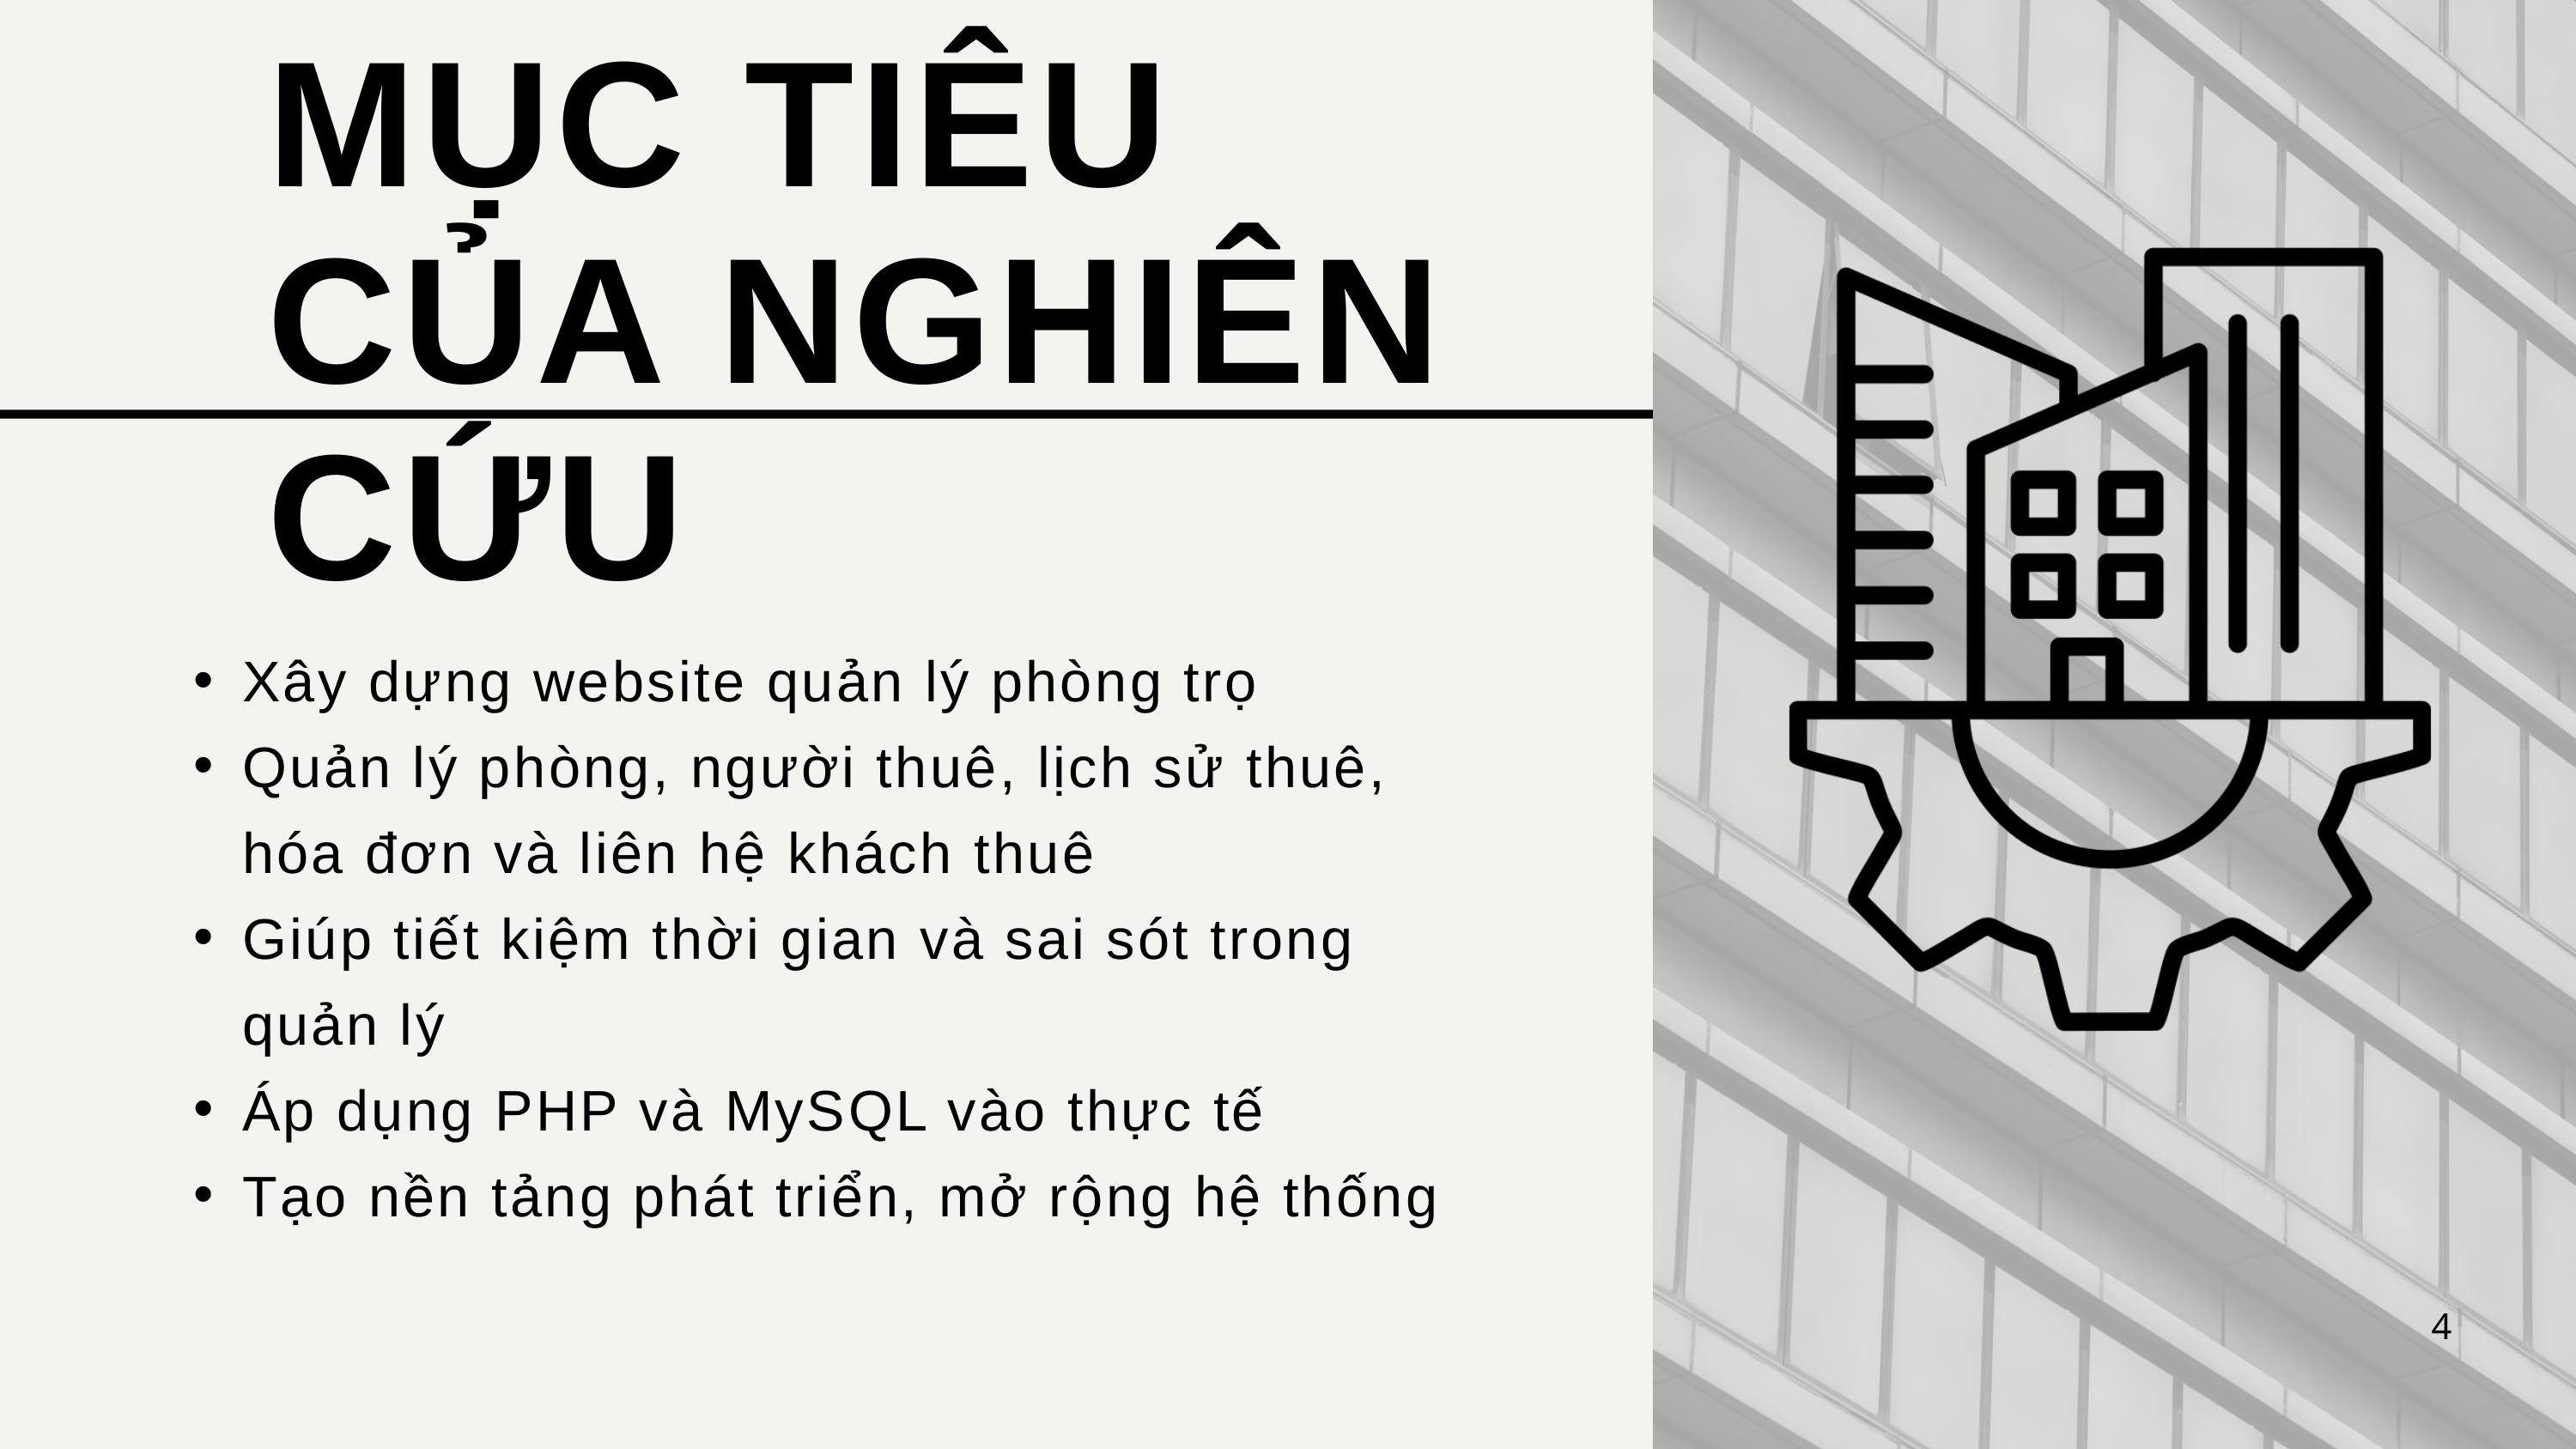

MỤC TIÊU CỦA NGHIÊN CỨU

Xây dựng website quản lý phòng trọ
Quản lý phòng, người thuê, lịch sử thuê, hóa đơn và liên hệ khách thuê
Giúp tiết kiệm thời gian và sai sót trong quản lý
Áp dụng PHP và MySQL vào thực tế
Tạo nền tảng phát triển, mở rộng hệ thống

4